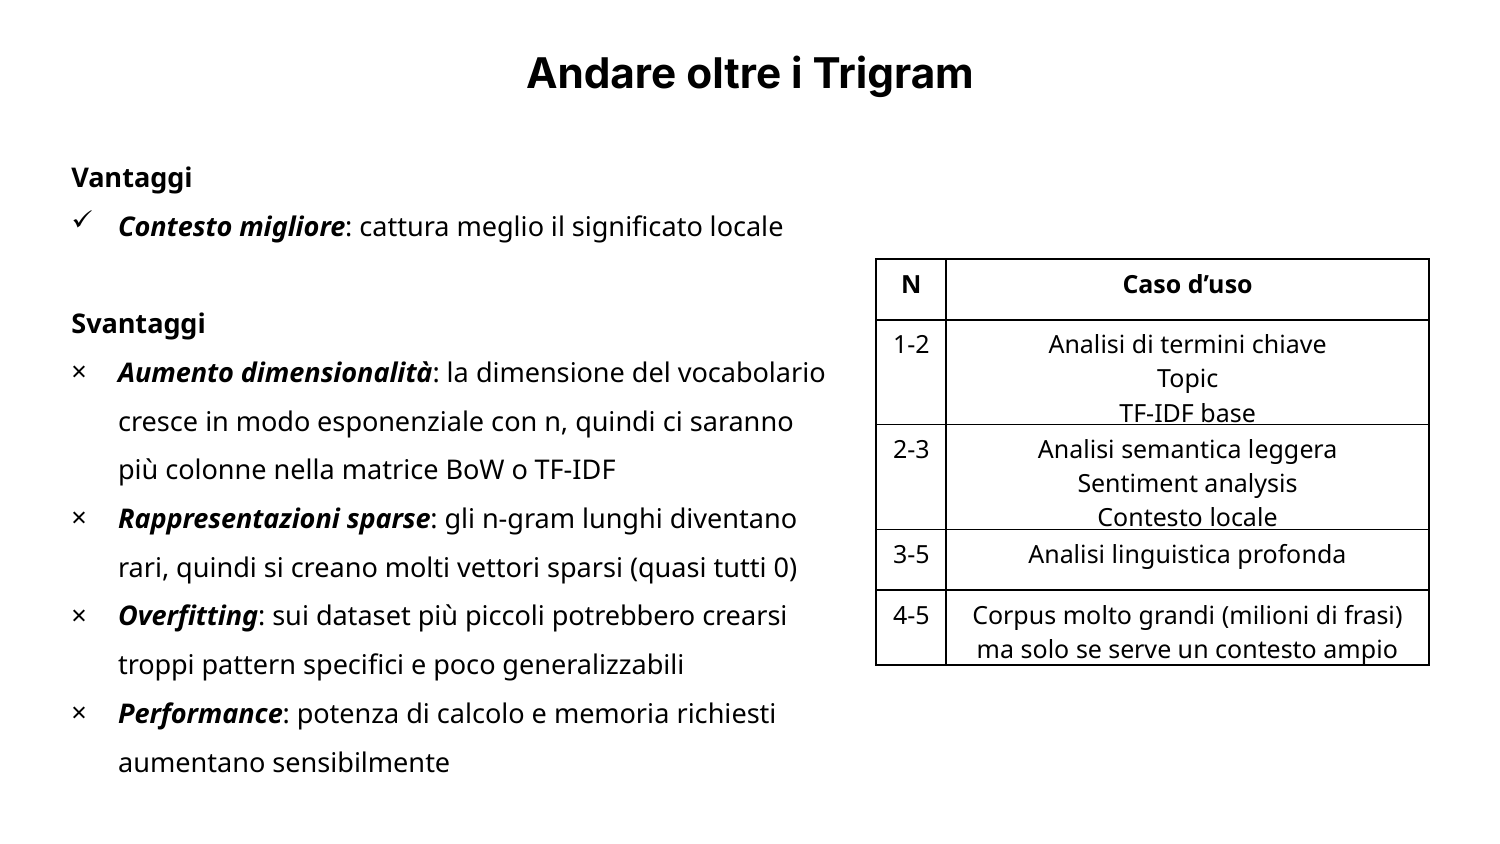

Andare oltre i Trigram
Vantaggi
Contesto migliore: cattura meglio il significato locale

Svantaggi
Aumento dimensionalità: la dimensione del vocabolario cresce in modo esponenziale con n, quindi ci saranno più colonne nella matrice BoW o TF-IDF
Rappresentazioni sparse: gli n-gram lunghi diventano rari, quindi si creano molti vettori sparsi (quasi tutti 0)
Overfitting: sui dataset più piccoli potrebbero crearsi troppi pattern specifici e poco generalizzabili
Performance: potenza di calcolo e memoria richiesti aumentano sensibilmente
| N | Caso d’uso |
| --- | --- |
| 1-2 | Analisi di termini chiave Topic TF-IDF base |
| 2-3 | Analisi semantica leggera Sentiment analysis Contesto locale |
| 3-5 | Analisi linguistica profonda |
| 4-5 | Corpus molto grandi (milioni di frasi) ma solo se serve un contesto ampio |